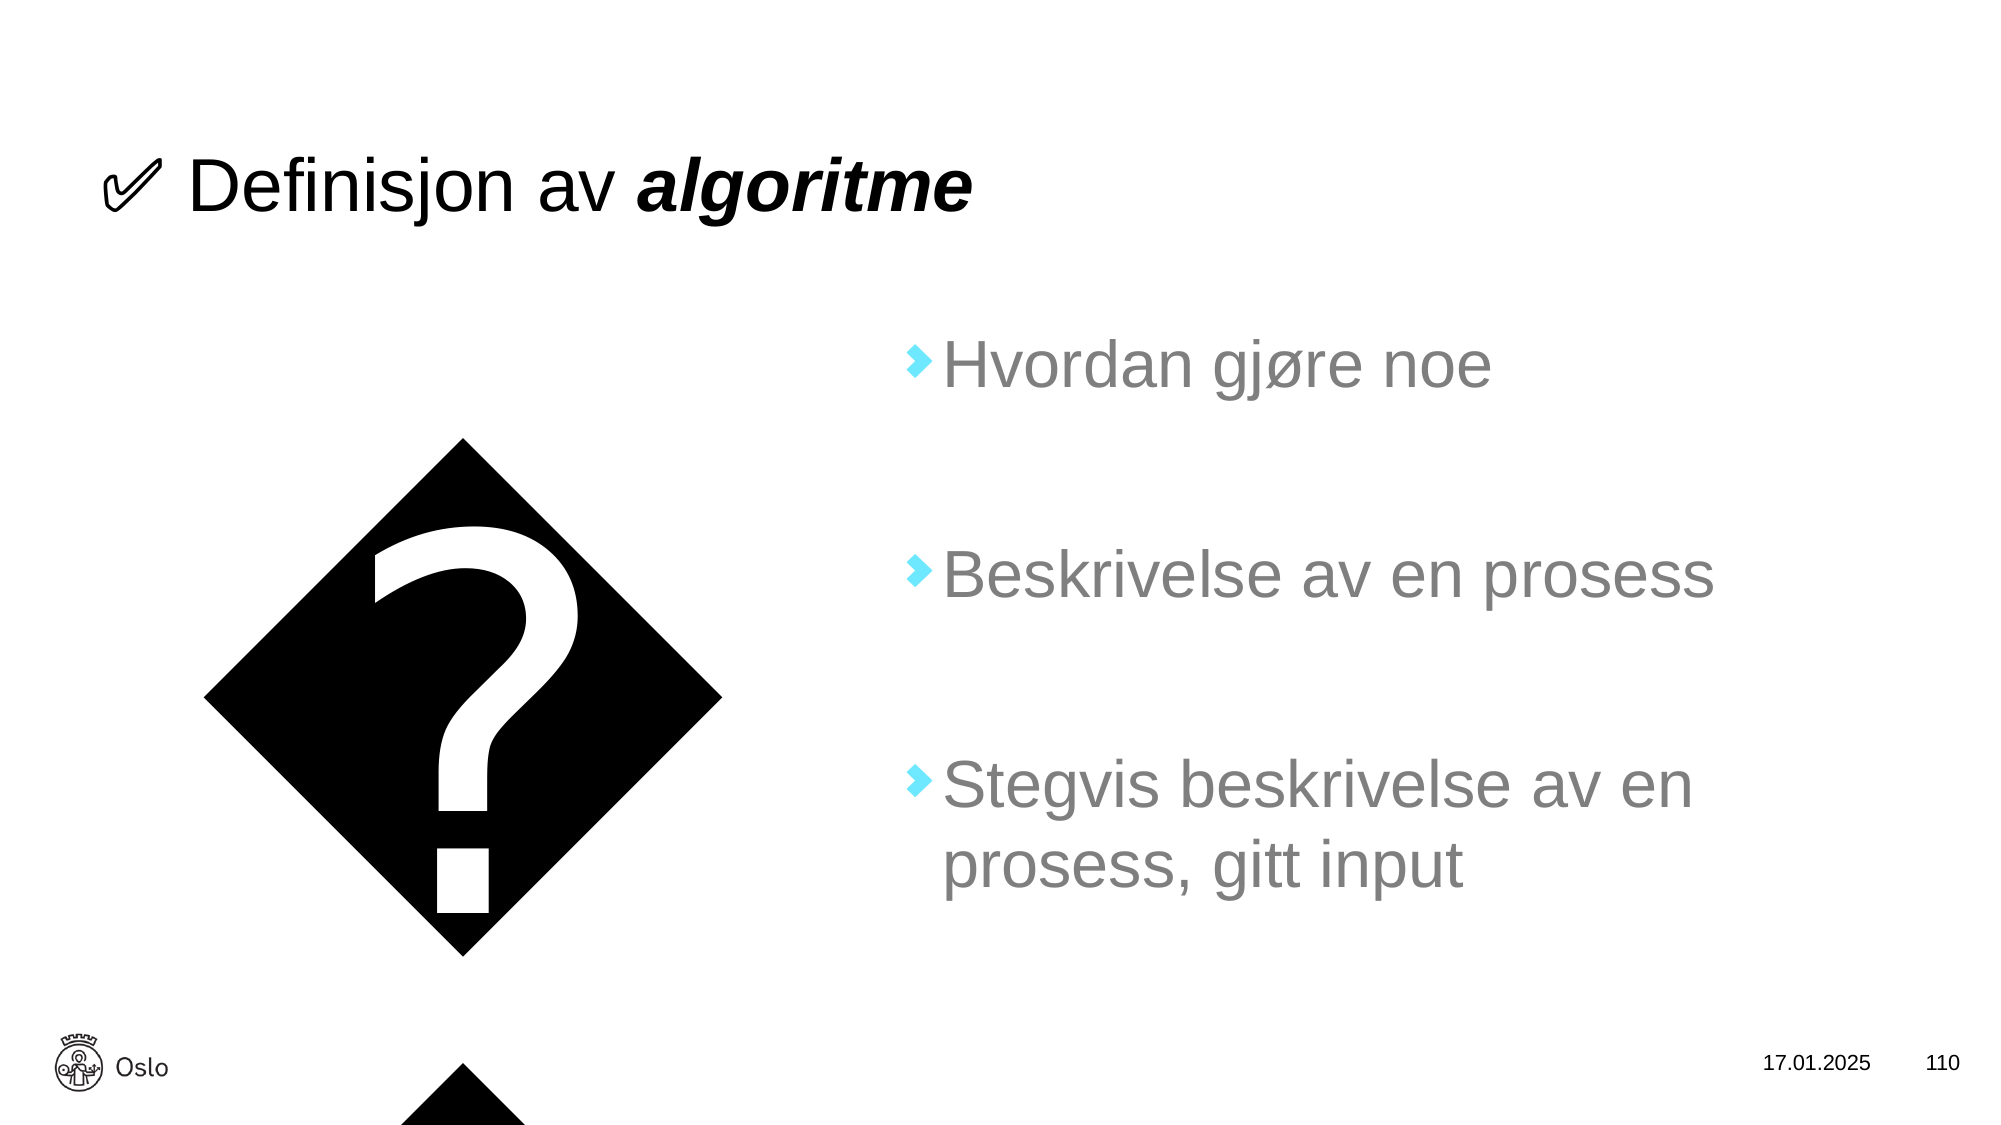

✅ Definisjon av algoritme
Hvordan gjøre noe

Beskrivelse av en prosess

Stegvis beskrivelse av en prosess, gitt input
# 💪
17.01.2025
110